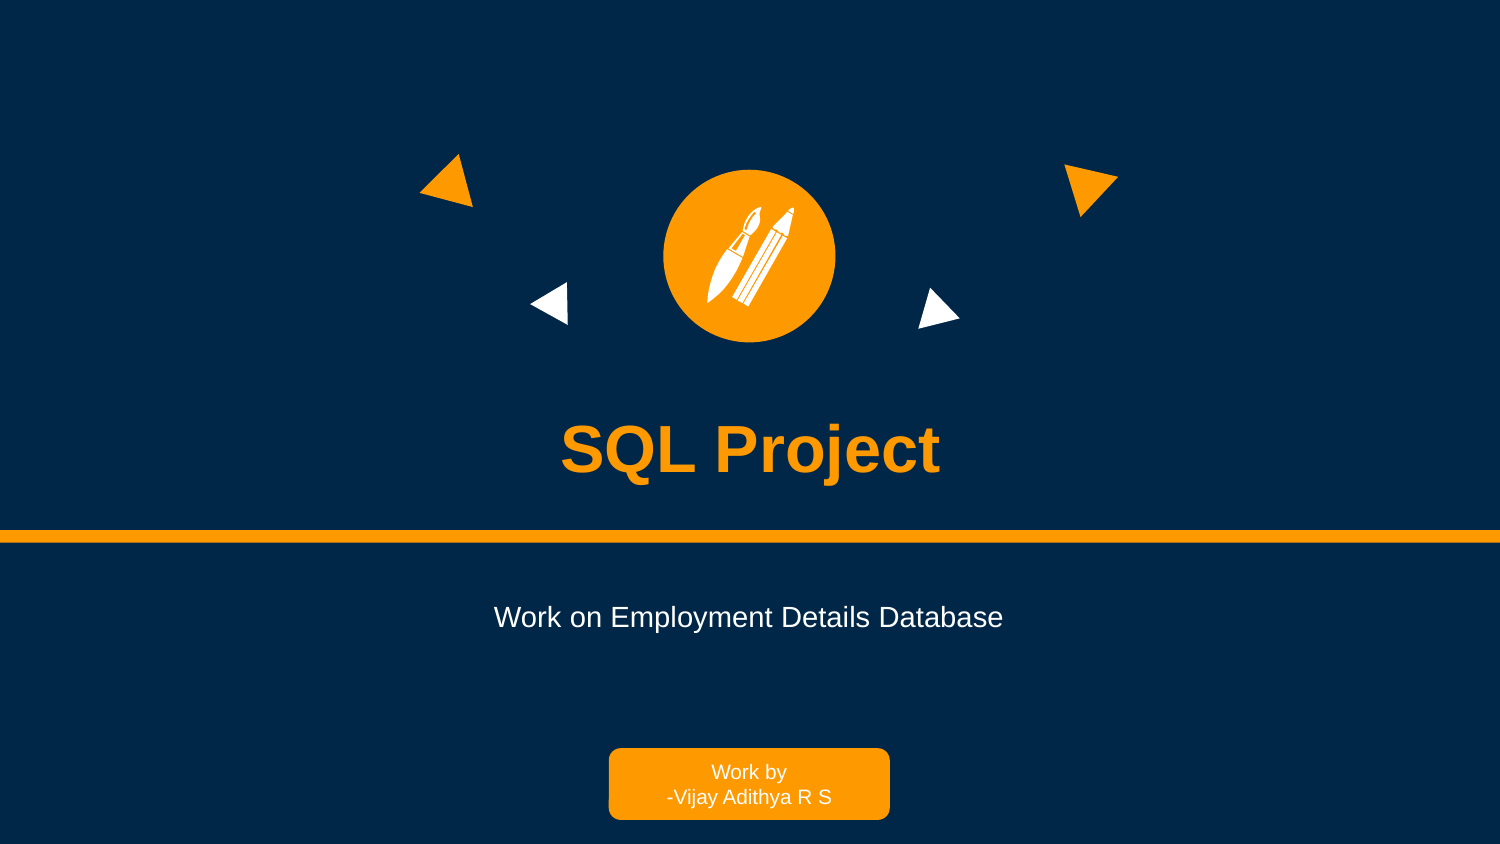

SQL Project

Work on Employment Details Database
Work by
-Vijay Adithya R S